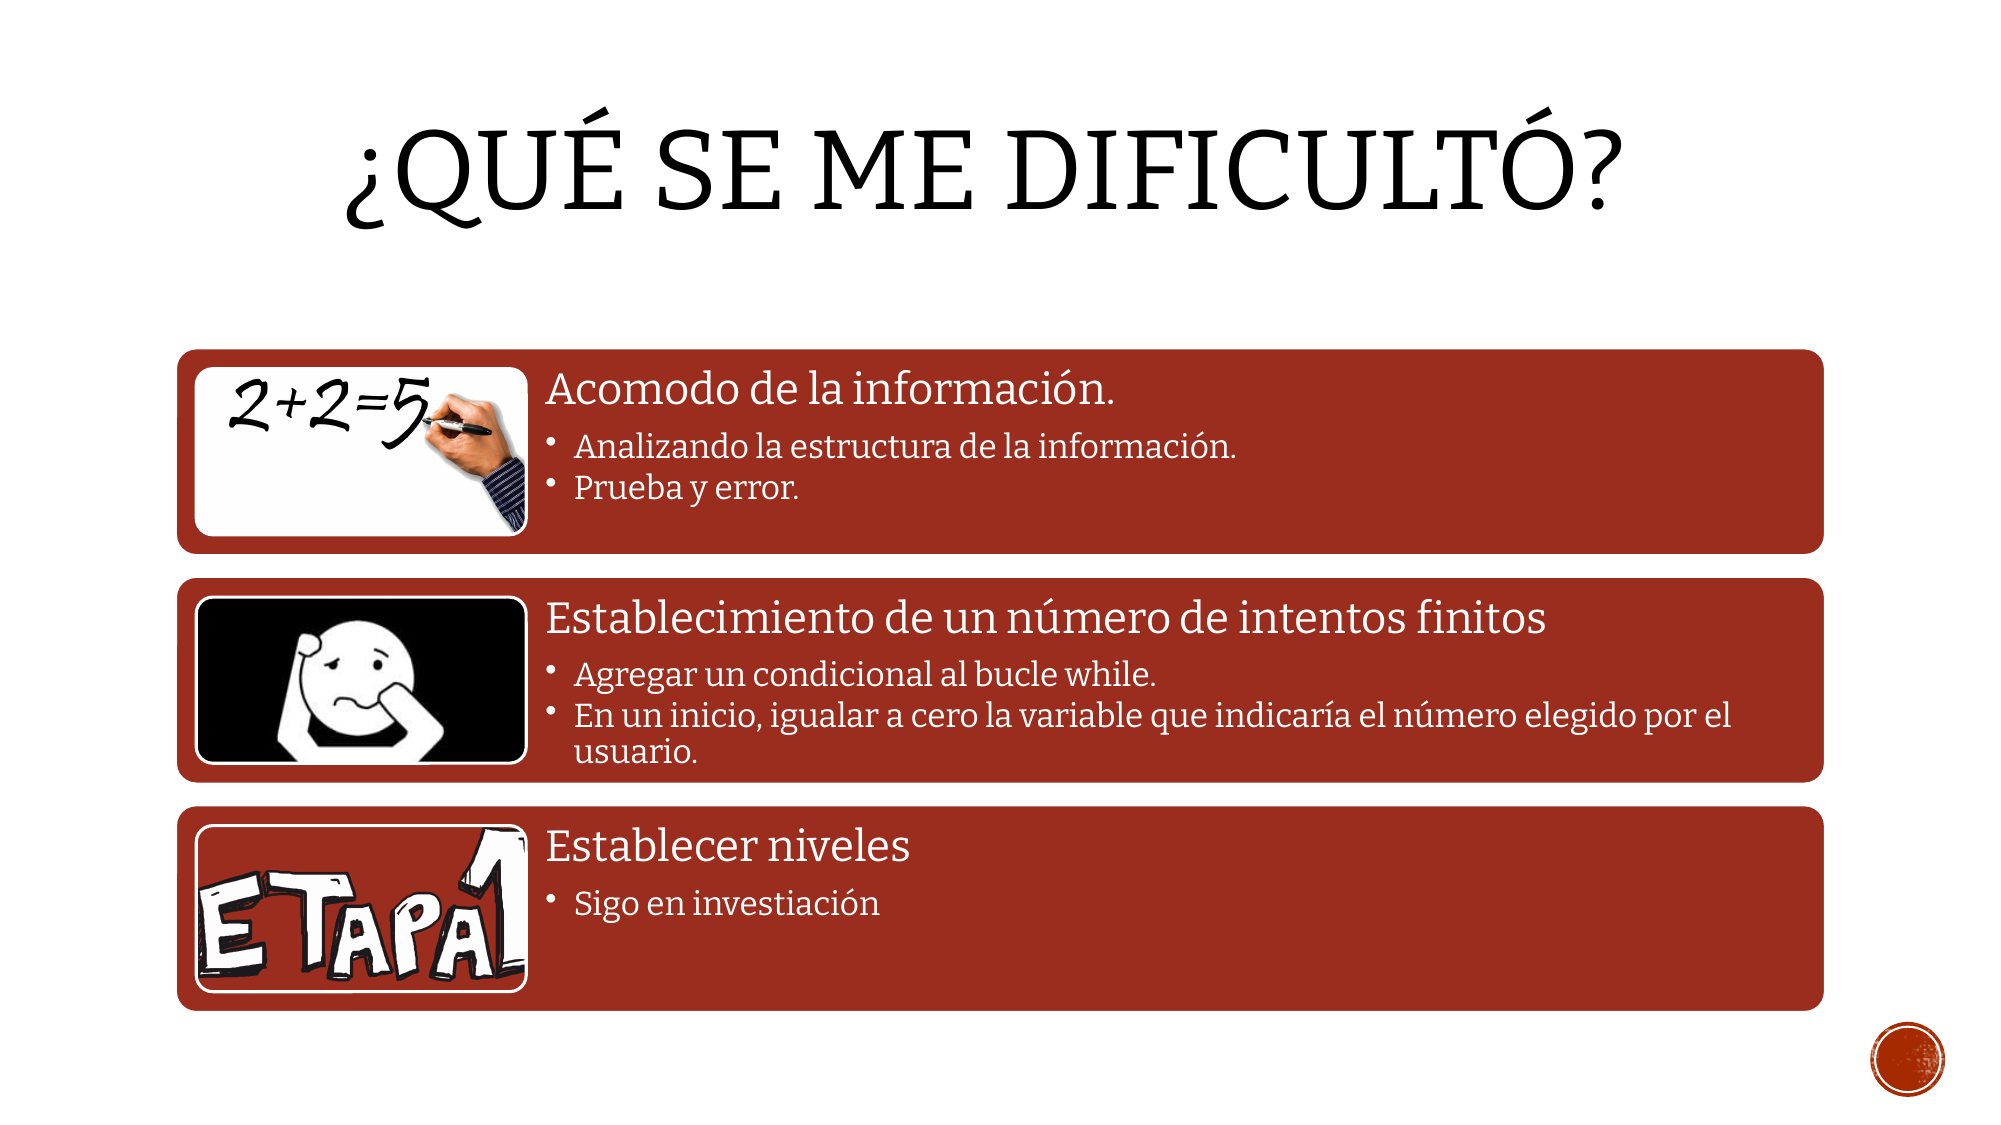

# ¿QUÉ SE ME DIFICULTÓ?
Acomodo de la información.
Analizando la estructura de la información.
Prueba y error.
Establecimiento de un número de intentos finitos
Agregar un condicional al bucle while.
En un inicio, igualar a cero la variable que indicaría el número elegido por el usuario.
Establecer niveles
Sigo en investiación